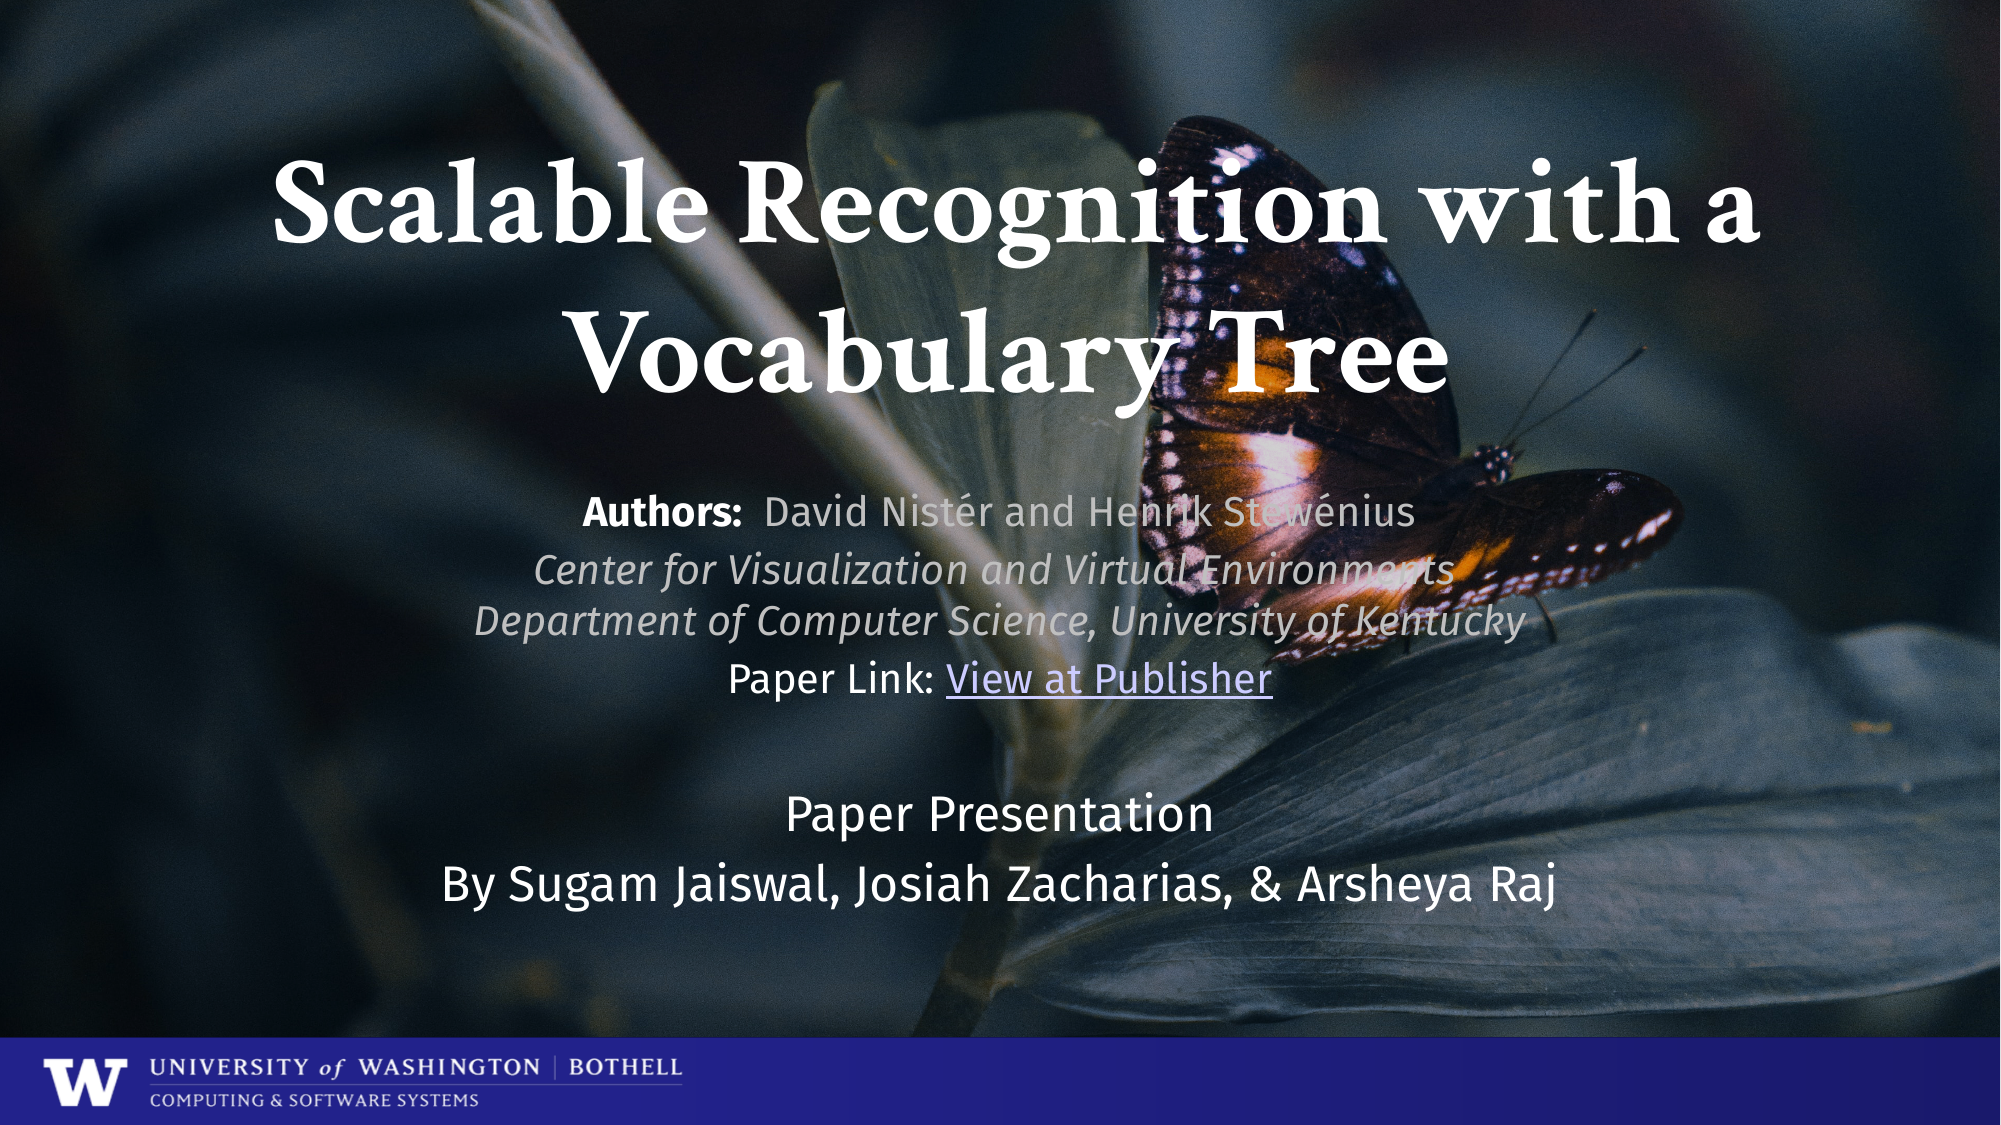

# Scalable Recognition with a Vocabulary Tree
Authors:  David Nistér and Henrik Stewénius
Center for Visualization and Virtual Environments
Department of Computer Science, University of Kentucky
Paper Link: View at Publisher

Paper Presentation
By Sugam Jaiswal, Josiah Zacharias, & Arsheya Raj